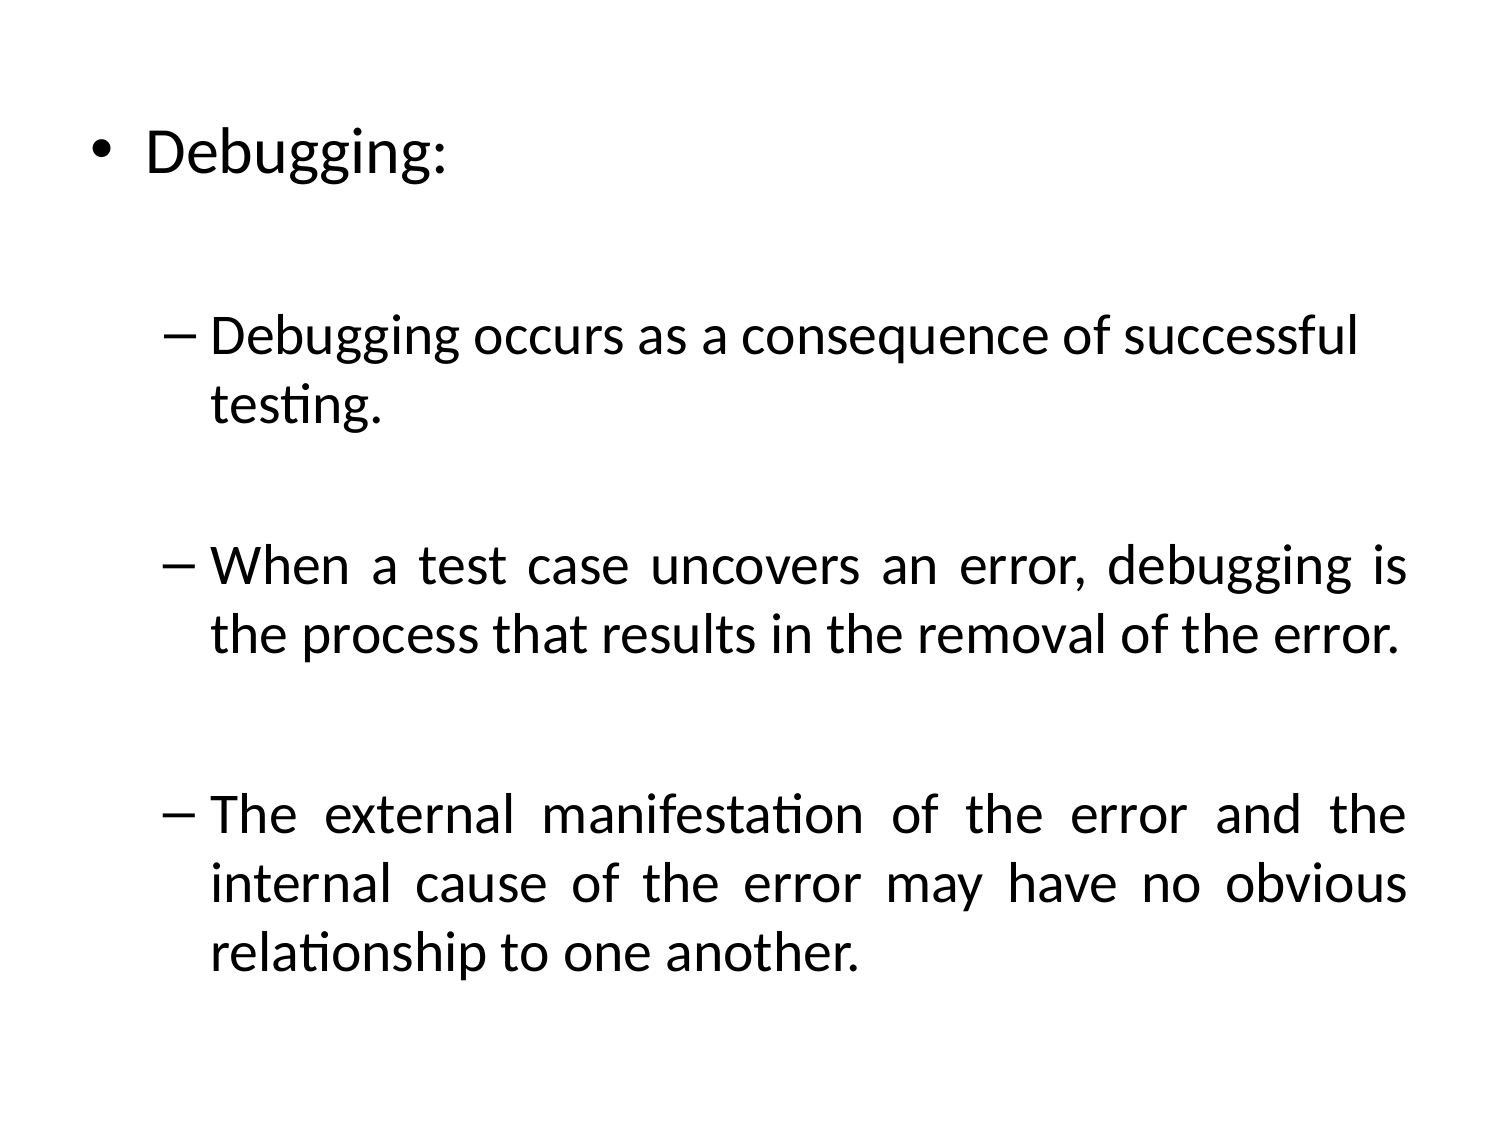

Debugging:

Debugging occurs as a consequence of successful testing.

When a test case uncovers an error, debugging is the process that results in the removal of the error.

The external manifestation of the error and the internal cause of the error may have no obvious relationship to one another.